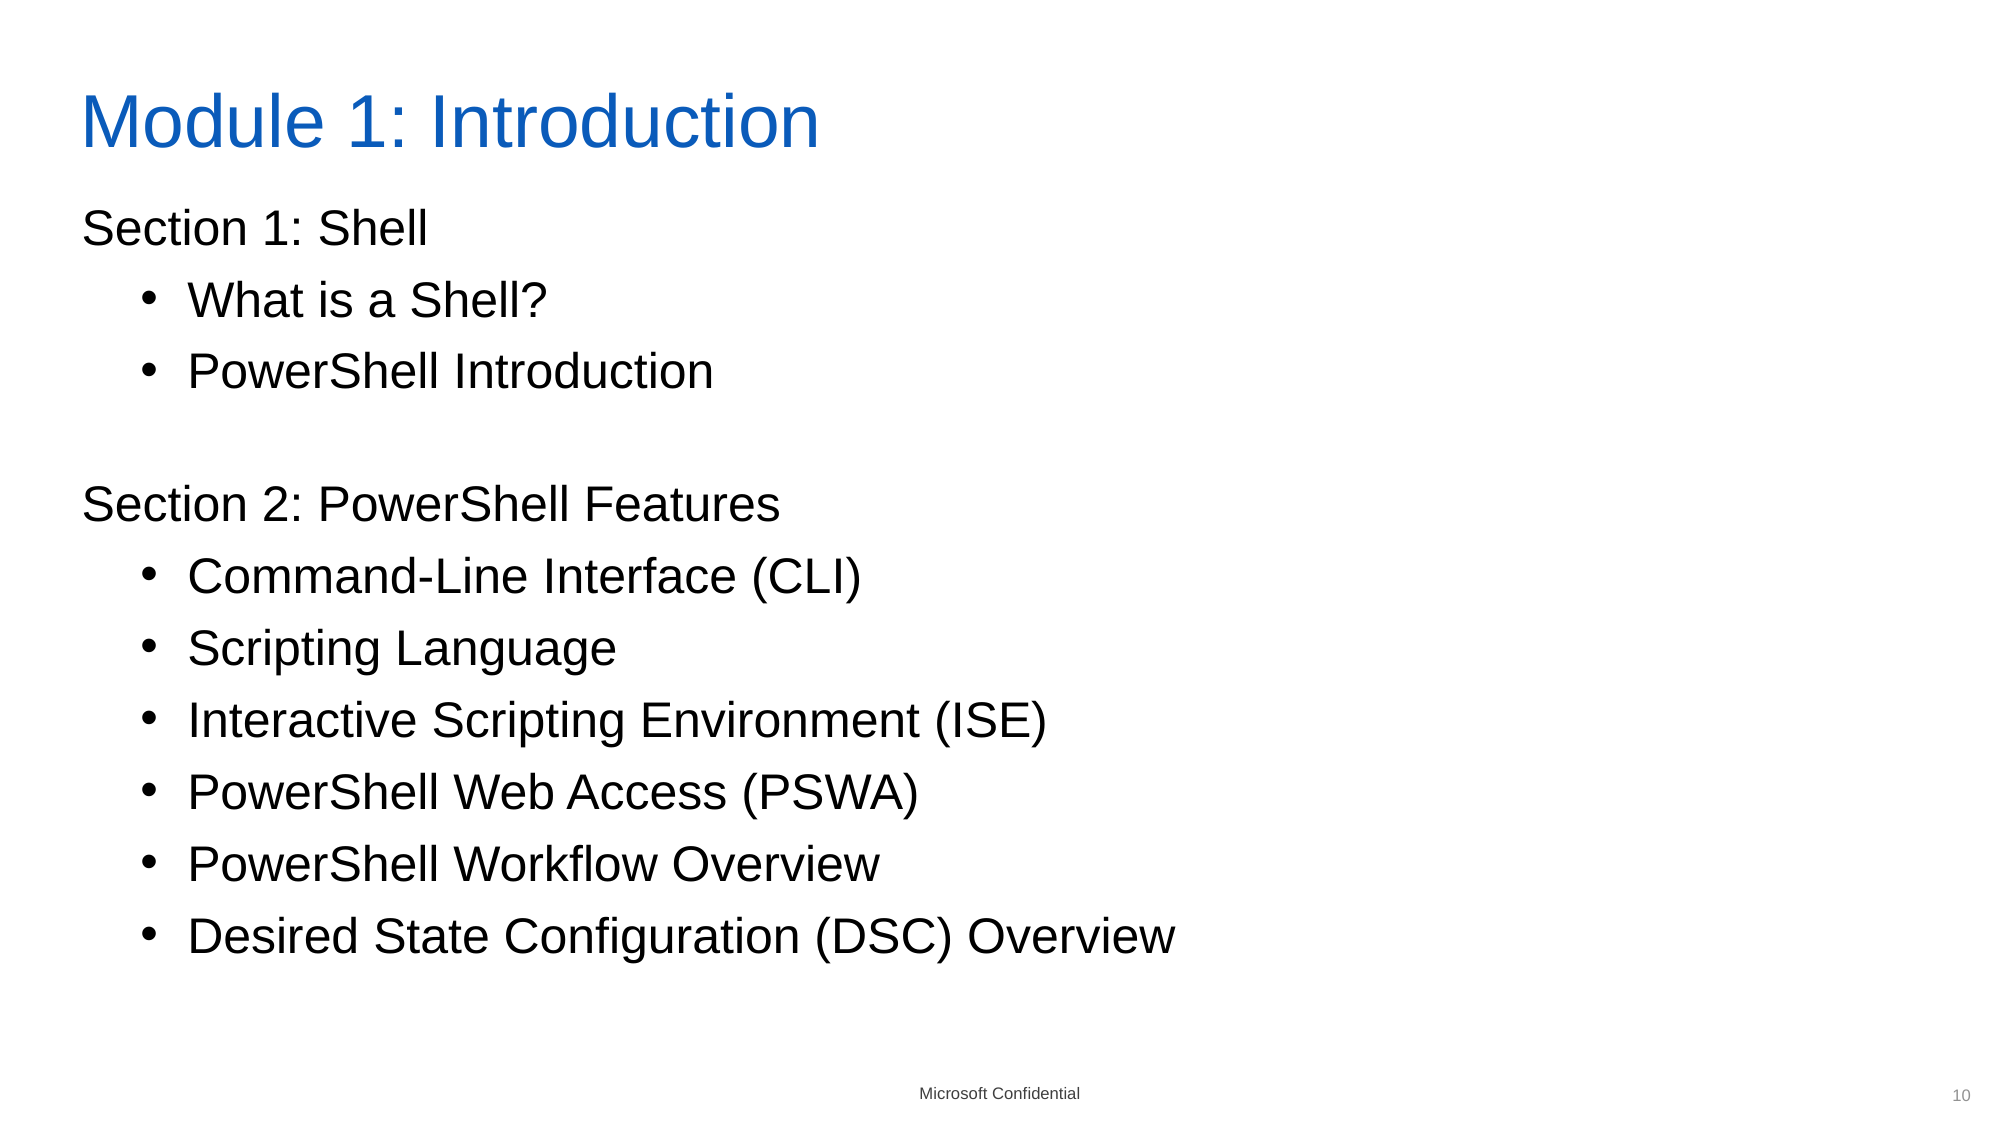

# Module 1: Introduction
Section 1: Shell
What is a Shell?
PowerShell Introduction

Section 2: PowerShell Features
Command-Line Interface (CLI)
Scripting Language
Interactive Scripting Environment (ISE)
PowerShell Web Access (PSWA)
PowerShell Workflow Overview
Desired State Configuration (DSC) Overview

10